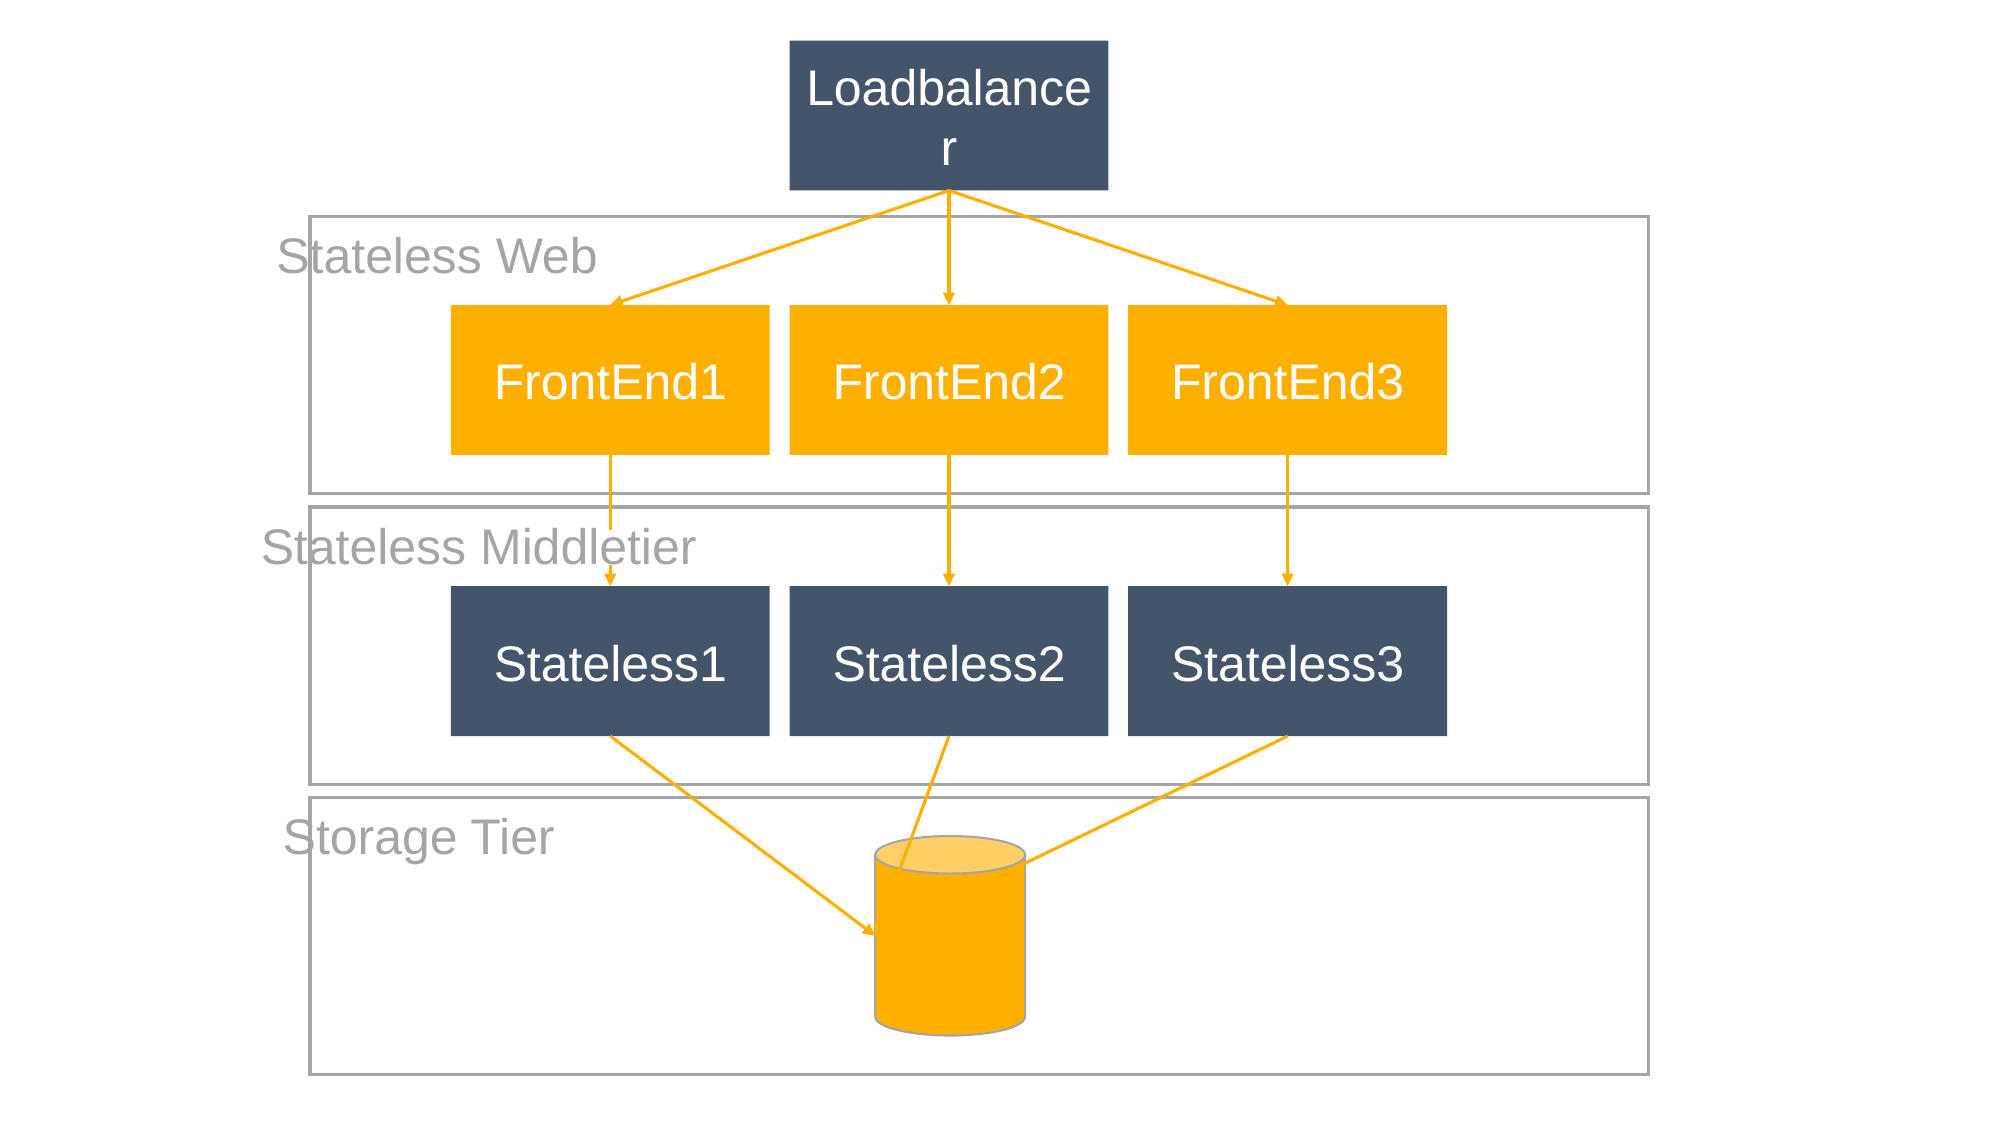

Loadbalancer
Stateless Web

FrontEnd1
FrontEnd2
FrontEnd3

Stateless Middletier
Stateless1
Stateless2
Stateless3

Storage Tier